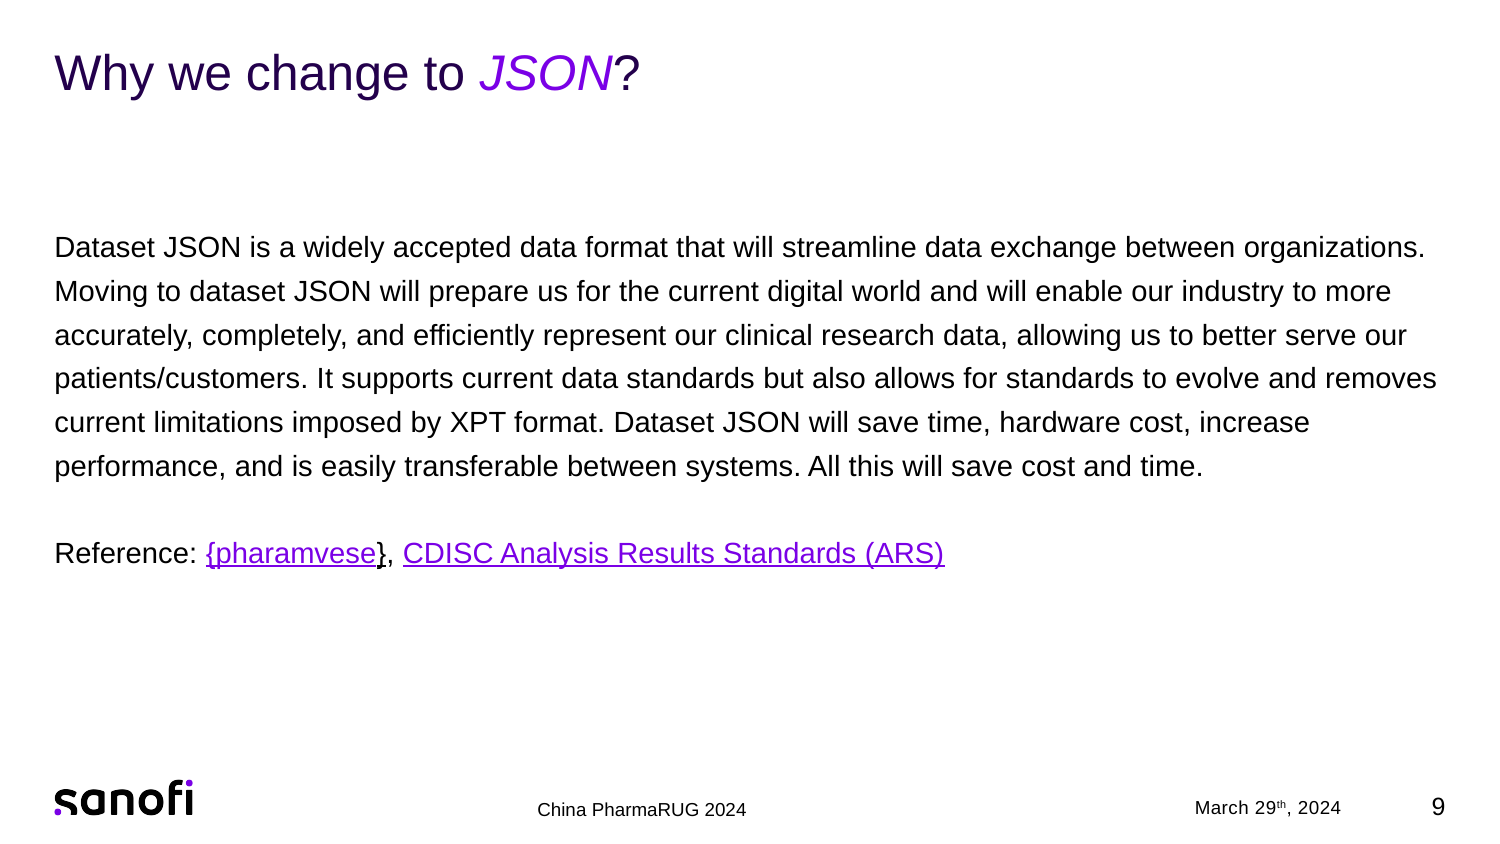

# Why we change to JSON?
Dataset JSON is a widely accepted data format that will streamline data exchange between organizations. Moving to dataset JSON will prepare us for the current digital world and will enable our industry to more accurately, completely, and efficiently represent our clinical research data, allowing us to better serve our patients/customers. It supports current data standards but also allows for standards to evolve and removes current limitations imposed by XPT format. Dataset JSON will save time, hardware cost, increase performance, and is easily transferable between systems. All this will save cost and time.

Reference: {pharamvese}, CDISC Analysis Results Standards (ARS)
9
March 29th, 2024
China PharmaRUG 2024